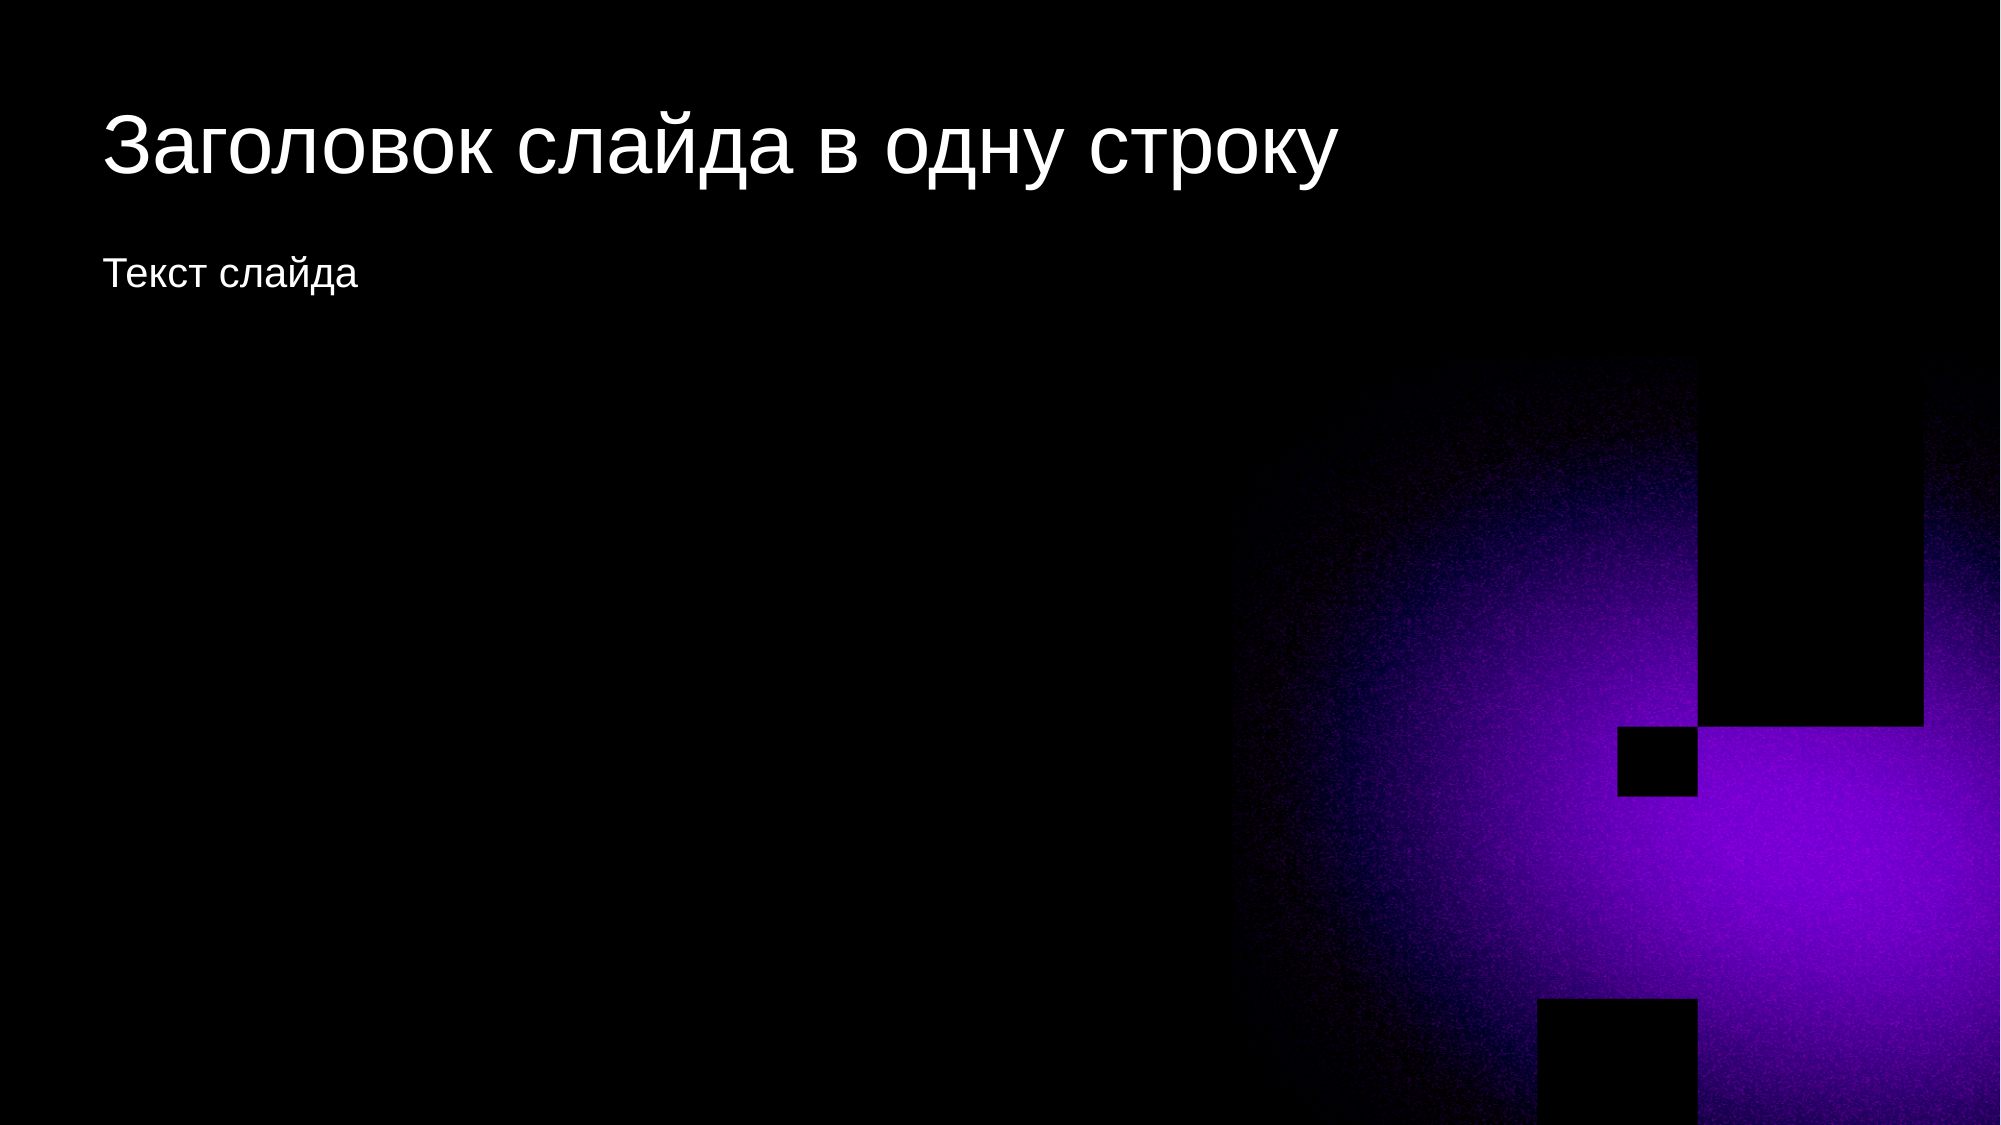

# Заголовок слайда в одну строку
Текст слайда